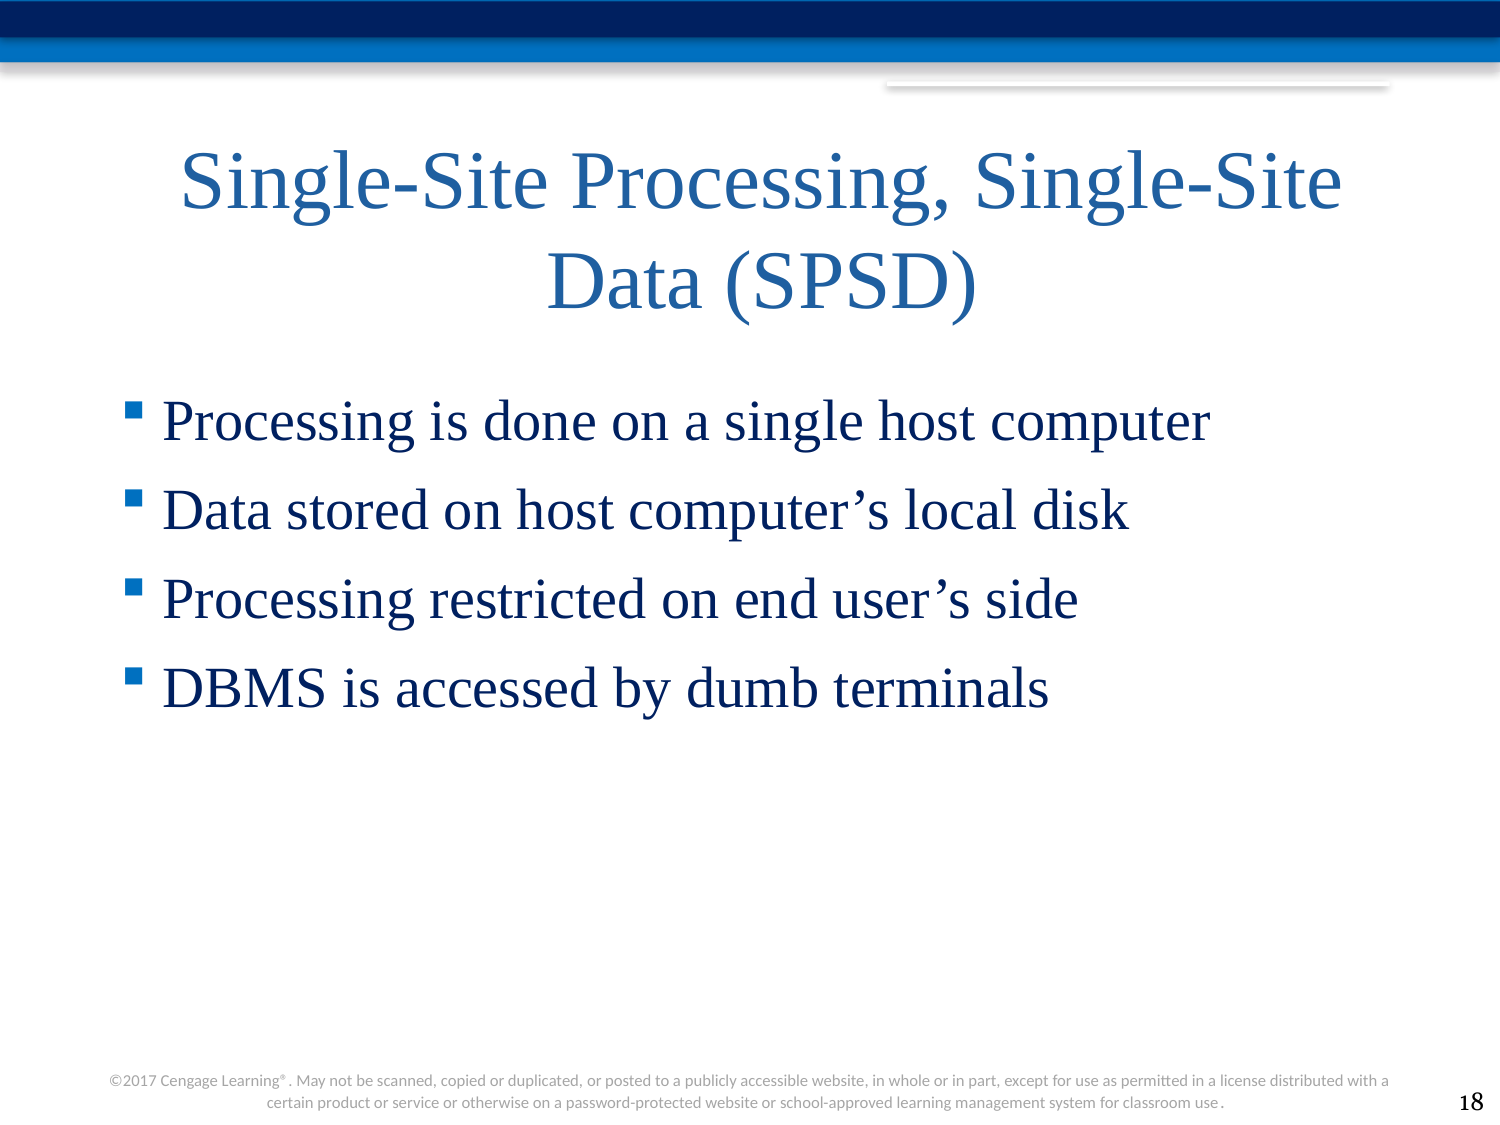

# Single-Site Processing, Single-Site Data (SPSD)
Processing is done on a single host computer
Data stored on host computer’s local disk
Processing restricted on end user’s side
DBMS is accessed by dumb terminals
18